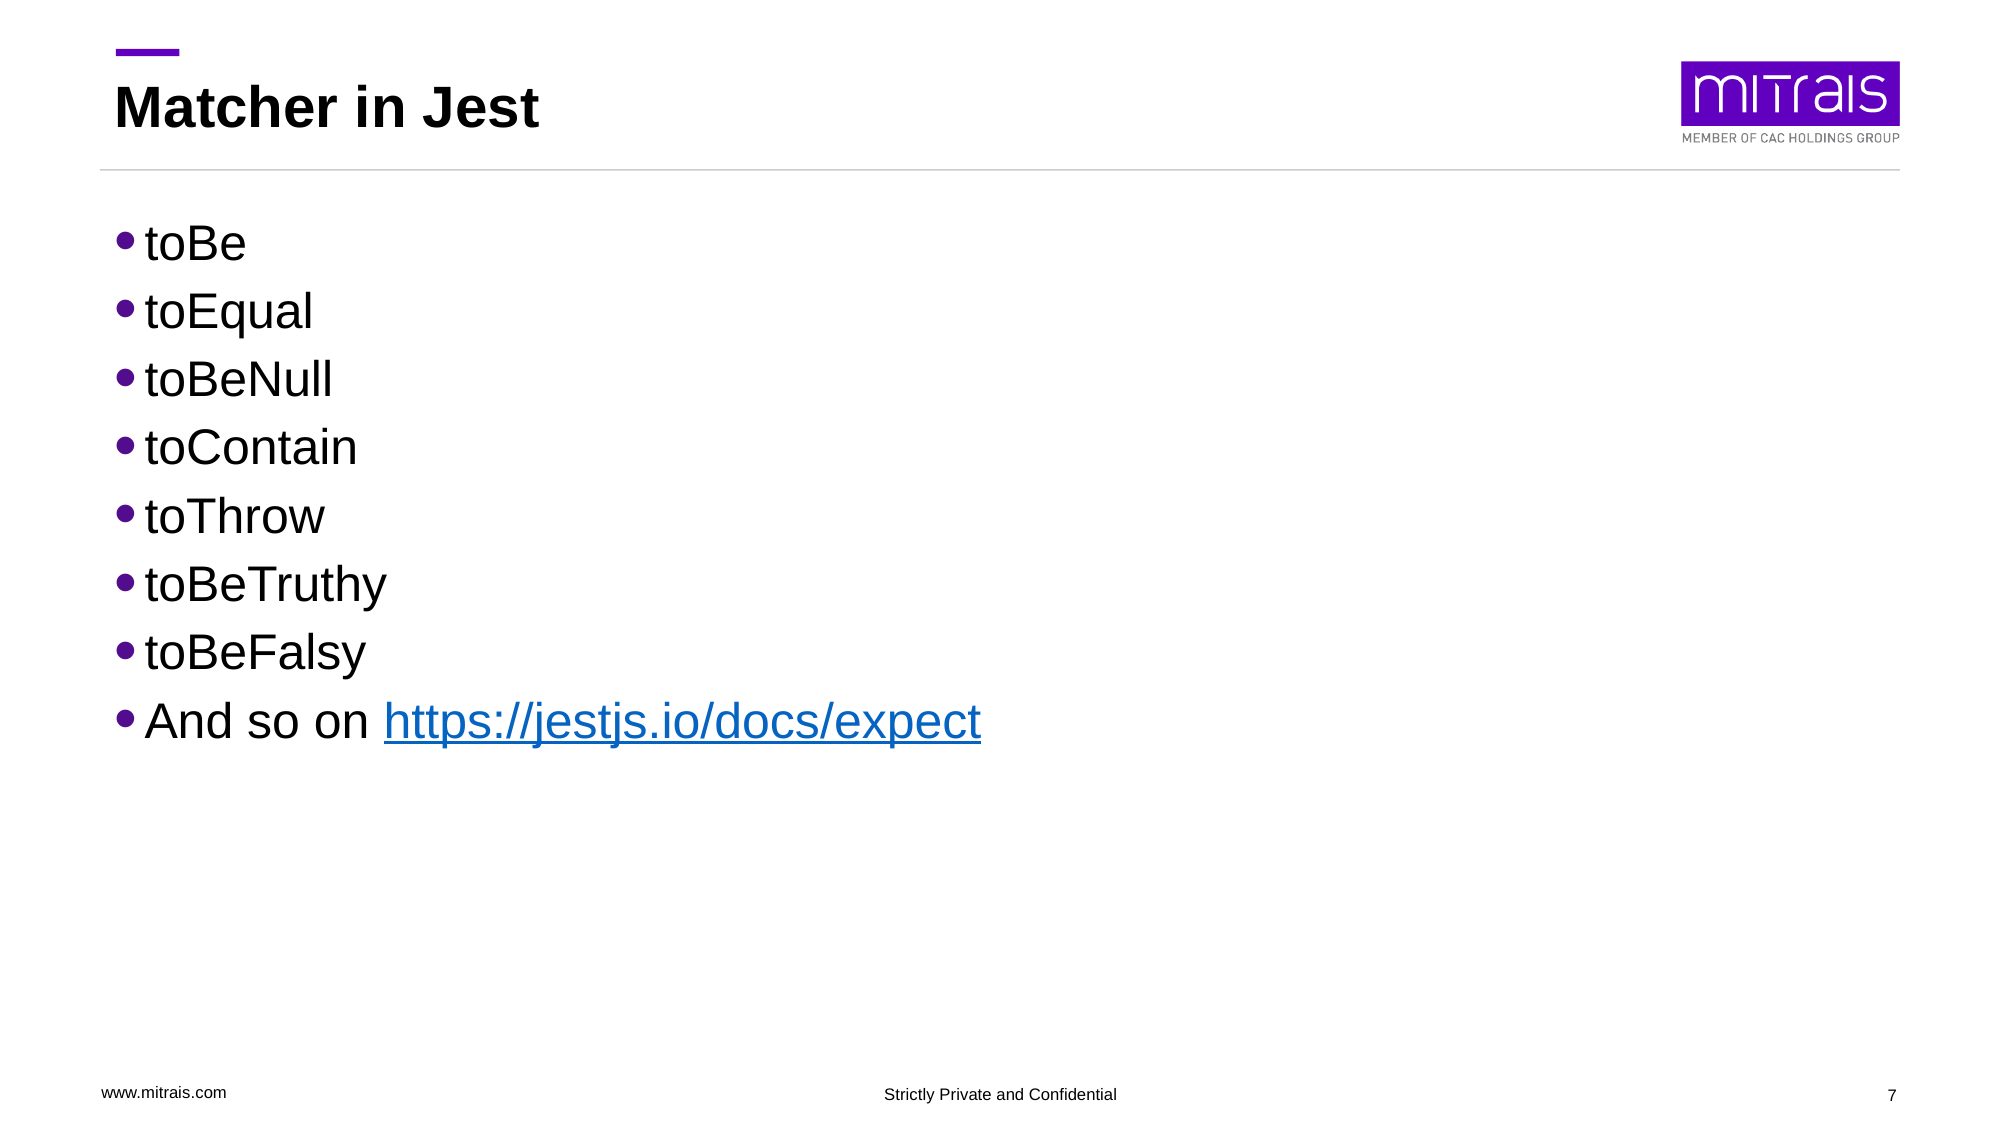

# Matcher in Jest
toBe
toEqual
toBeNull
toContain
toThrow
toBeTruthy
toBeFalsy
And so on https://jestjs.io/docs/expect

7